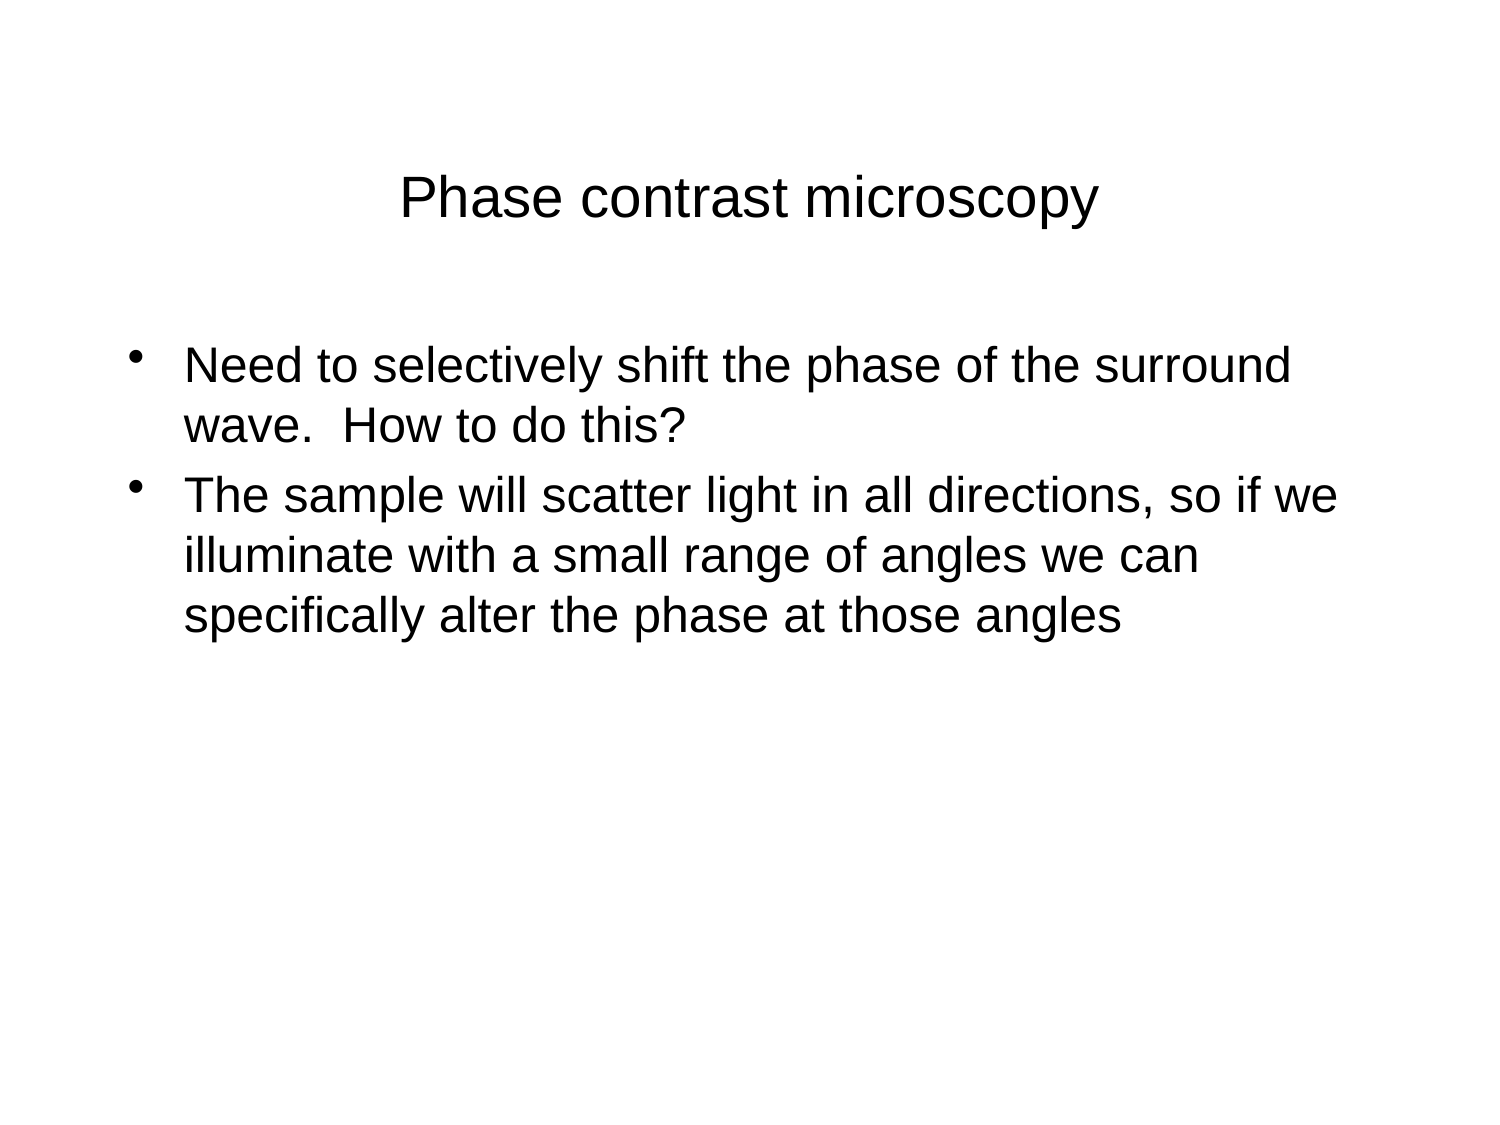

# Phase contrast microscopy
Need to selectively shift the phase of the surround wave.  How to do this?
The sample will scatter light in all directions, so if we illuminate with a small range of angles we can specifically alter the phase at those angles